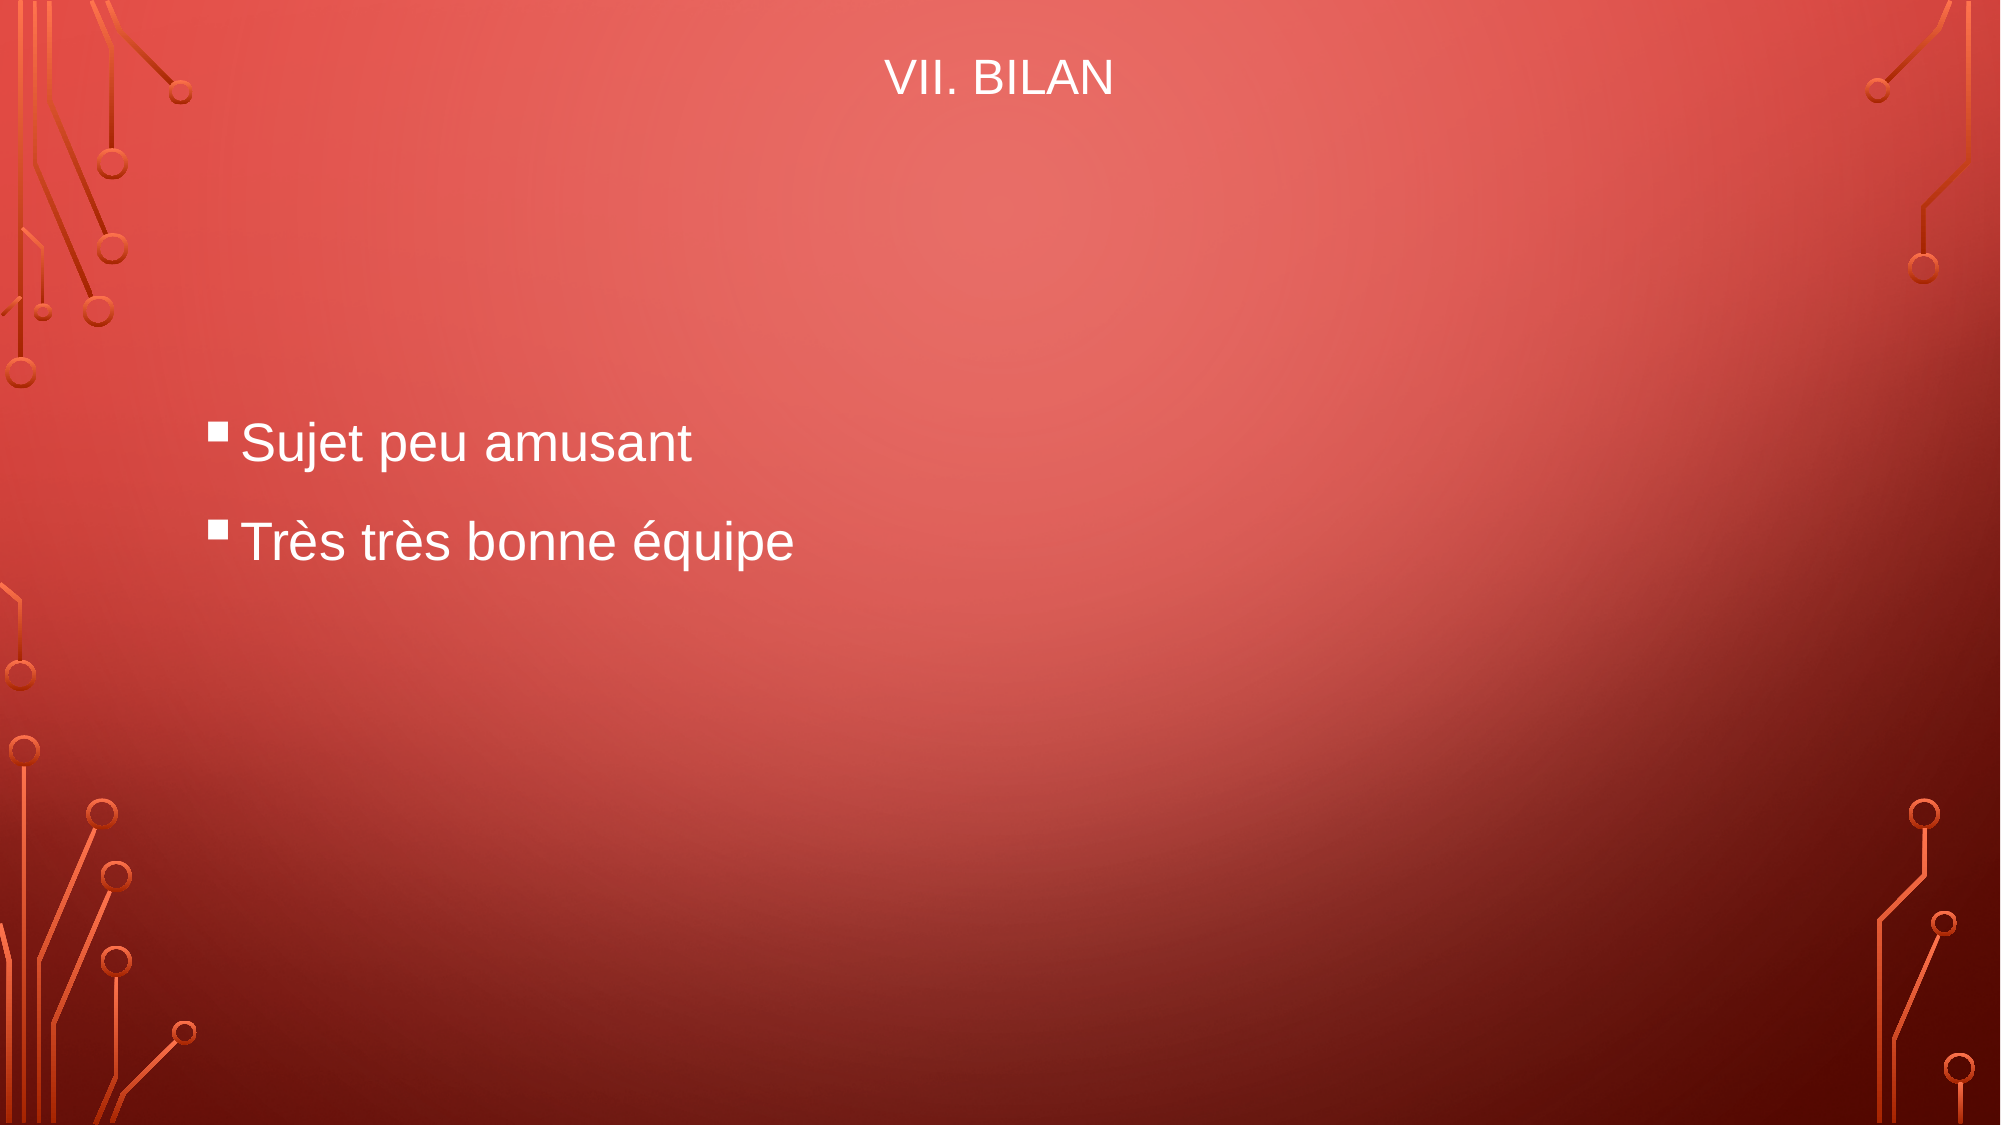

# VII. Bilan
Sujet peu amusant
Très très bonne équipe